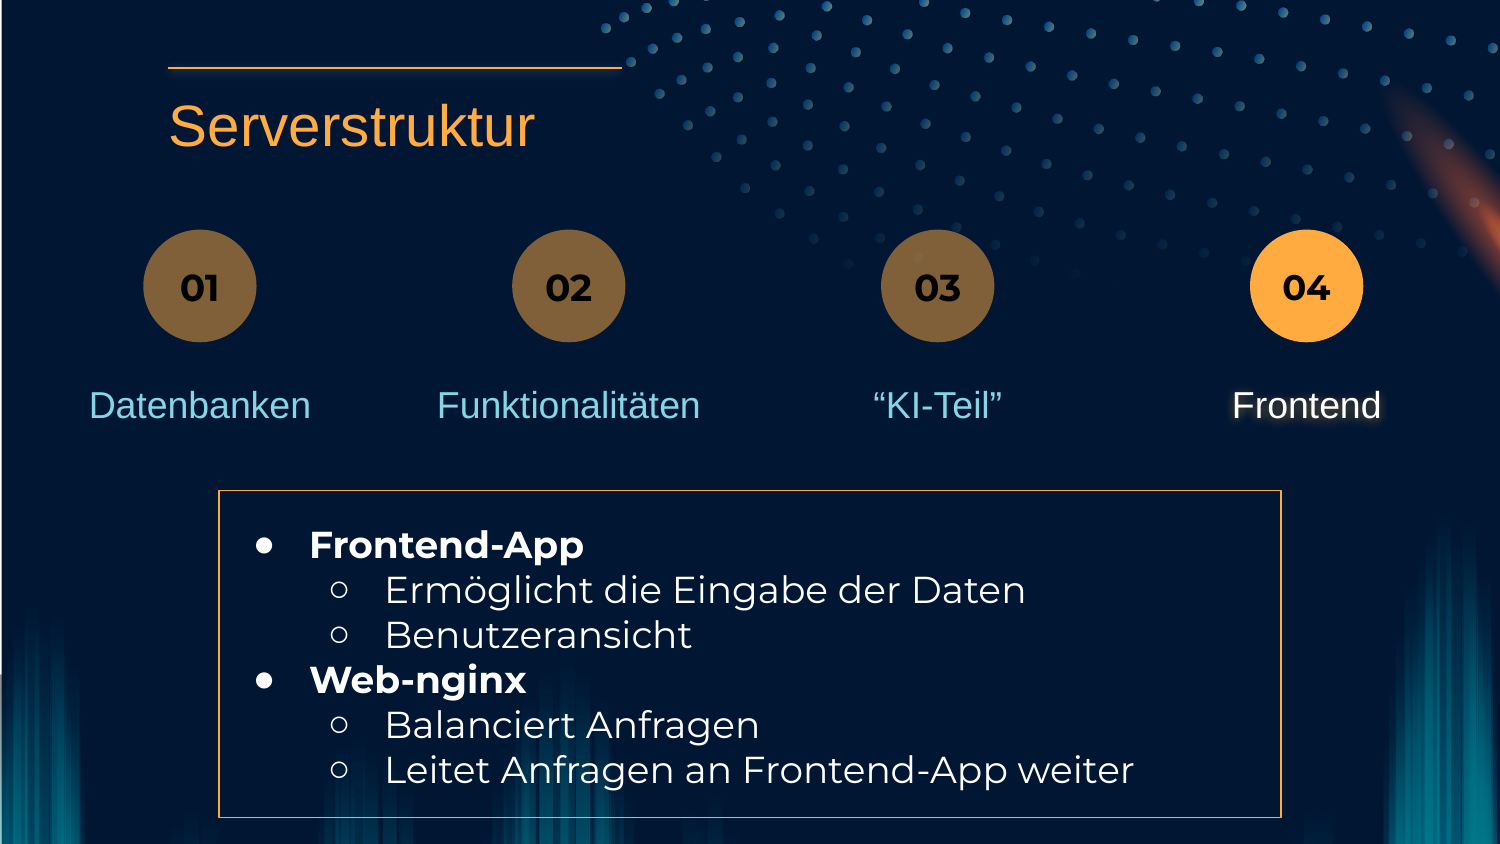

Serverstruktur
01
02
03
04
Datenbanken
Funktionalitäten
“KI-Teil”
Frontend
Frontend-App
Ermöglicht die Eingabe der Daten
Benutzeransicht
Web-nginx
Balanciert Anfragen
Leitet Anfragen an Frontend-App weiter